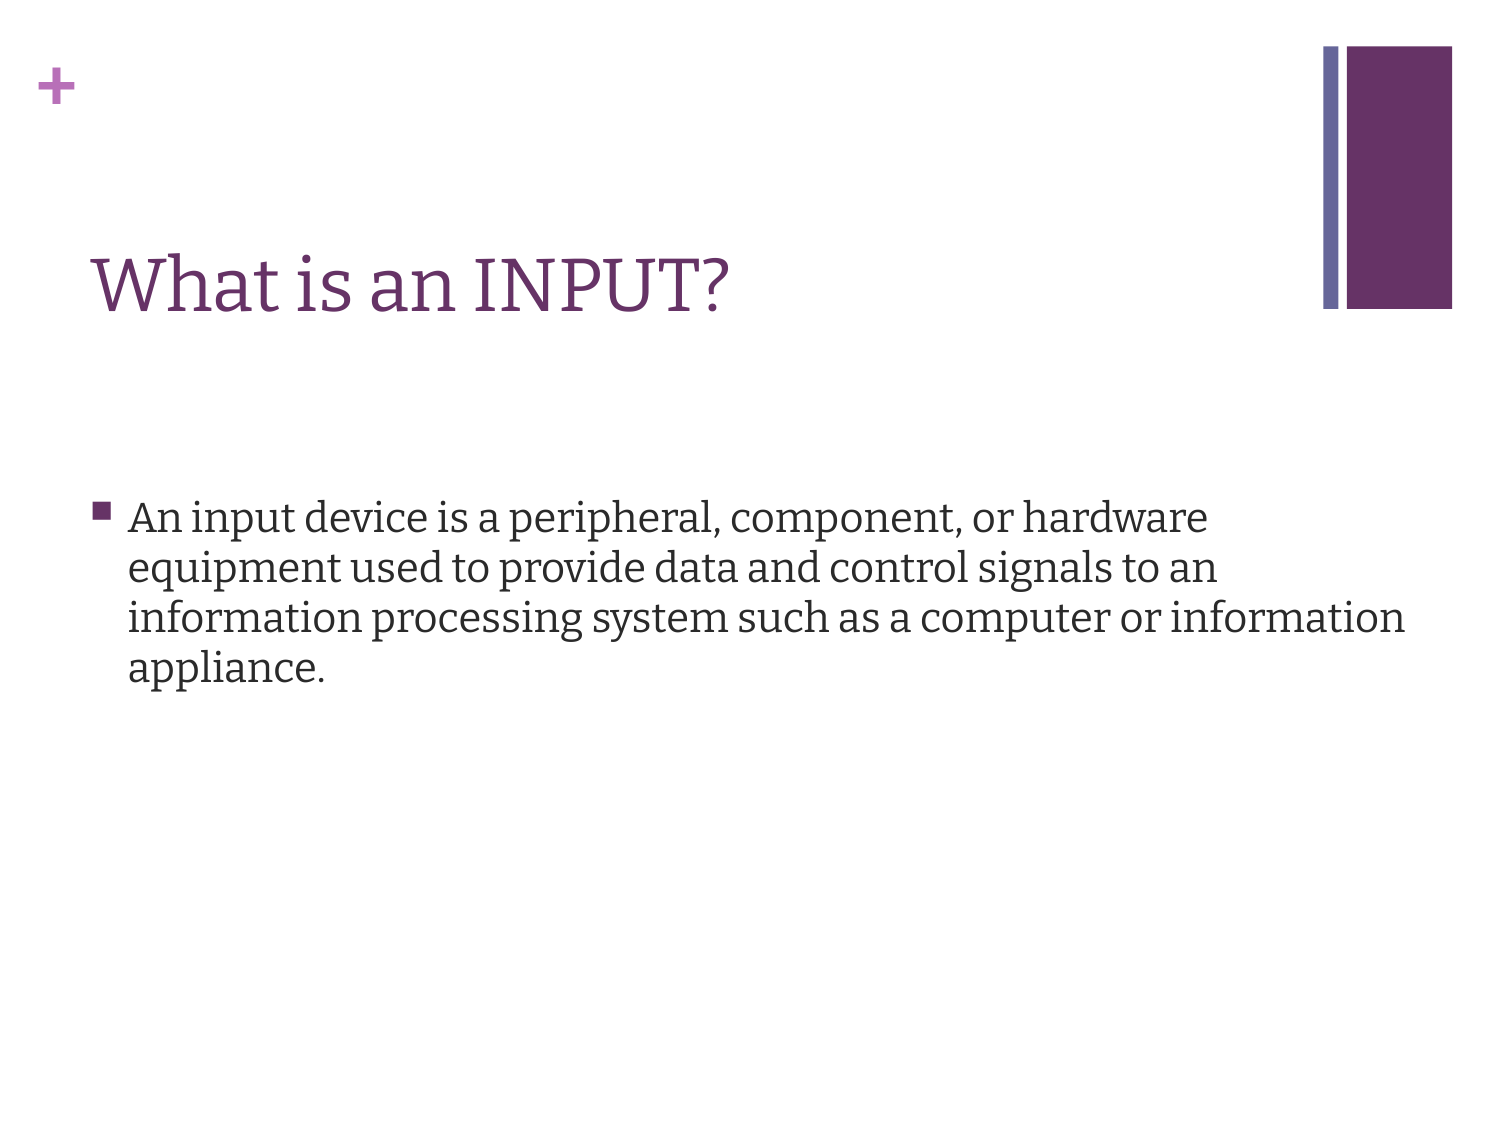

# What is an INPUT?
An input device is a peripheral, component, or hardware equipment used to provide data and control signals to an information processing system such as a computer or information appliance.